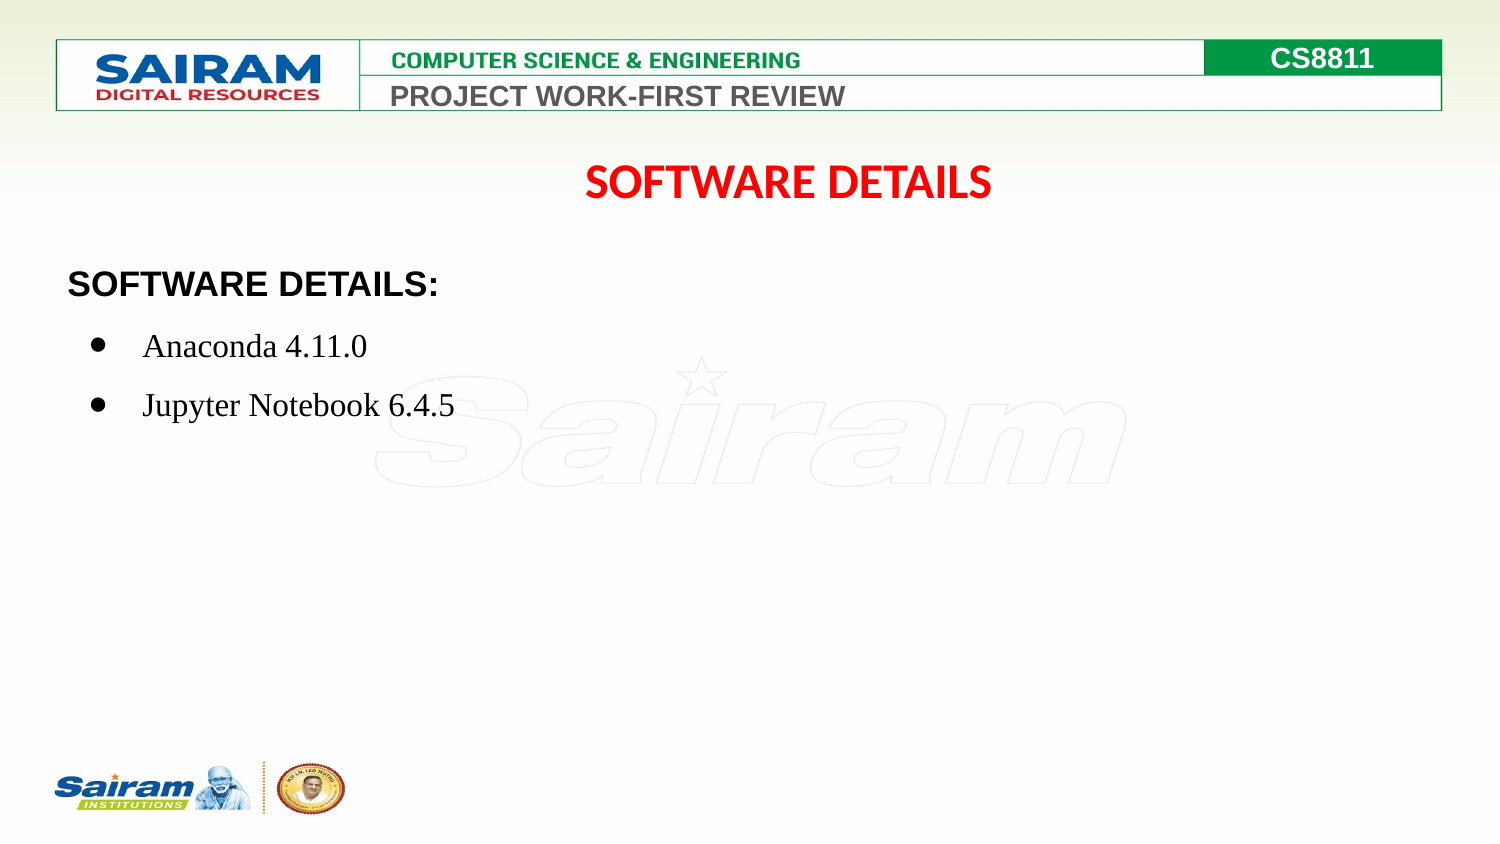

CS8811
PROJECT WORK-FIRST REVIEW

SOFTWARE DETAILS:
Anaconda 4.11.0
Jupyter Notebook 6.4.5

SOFTWARE DETAILS